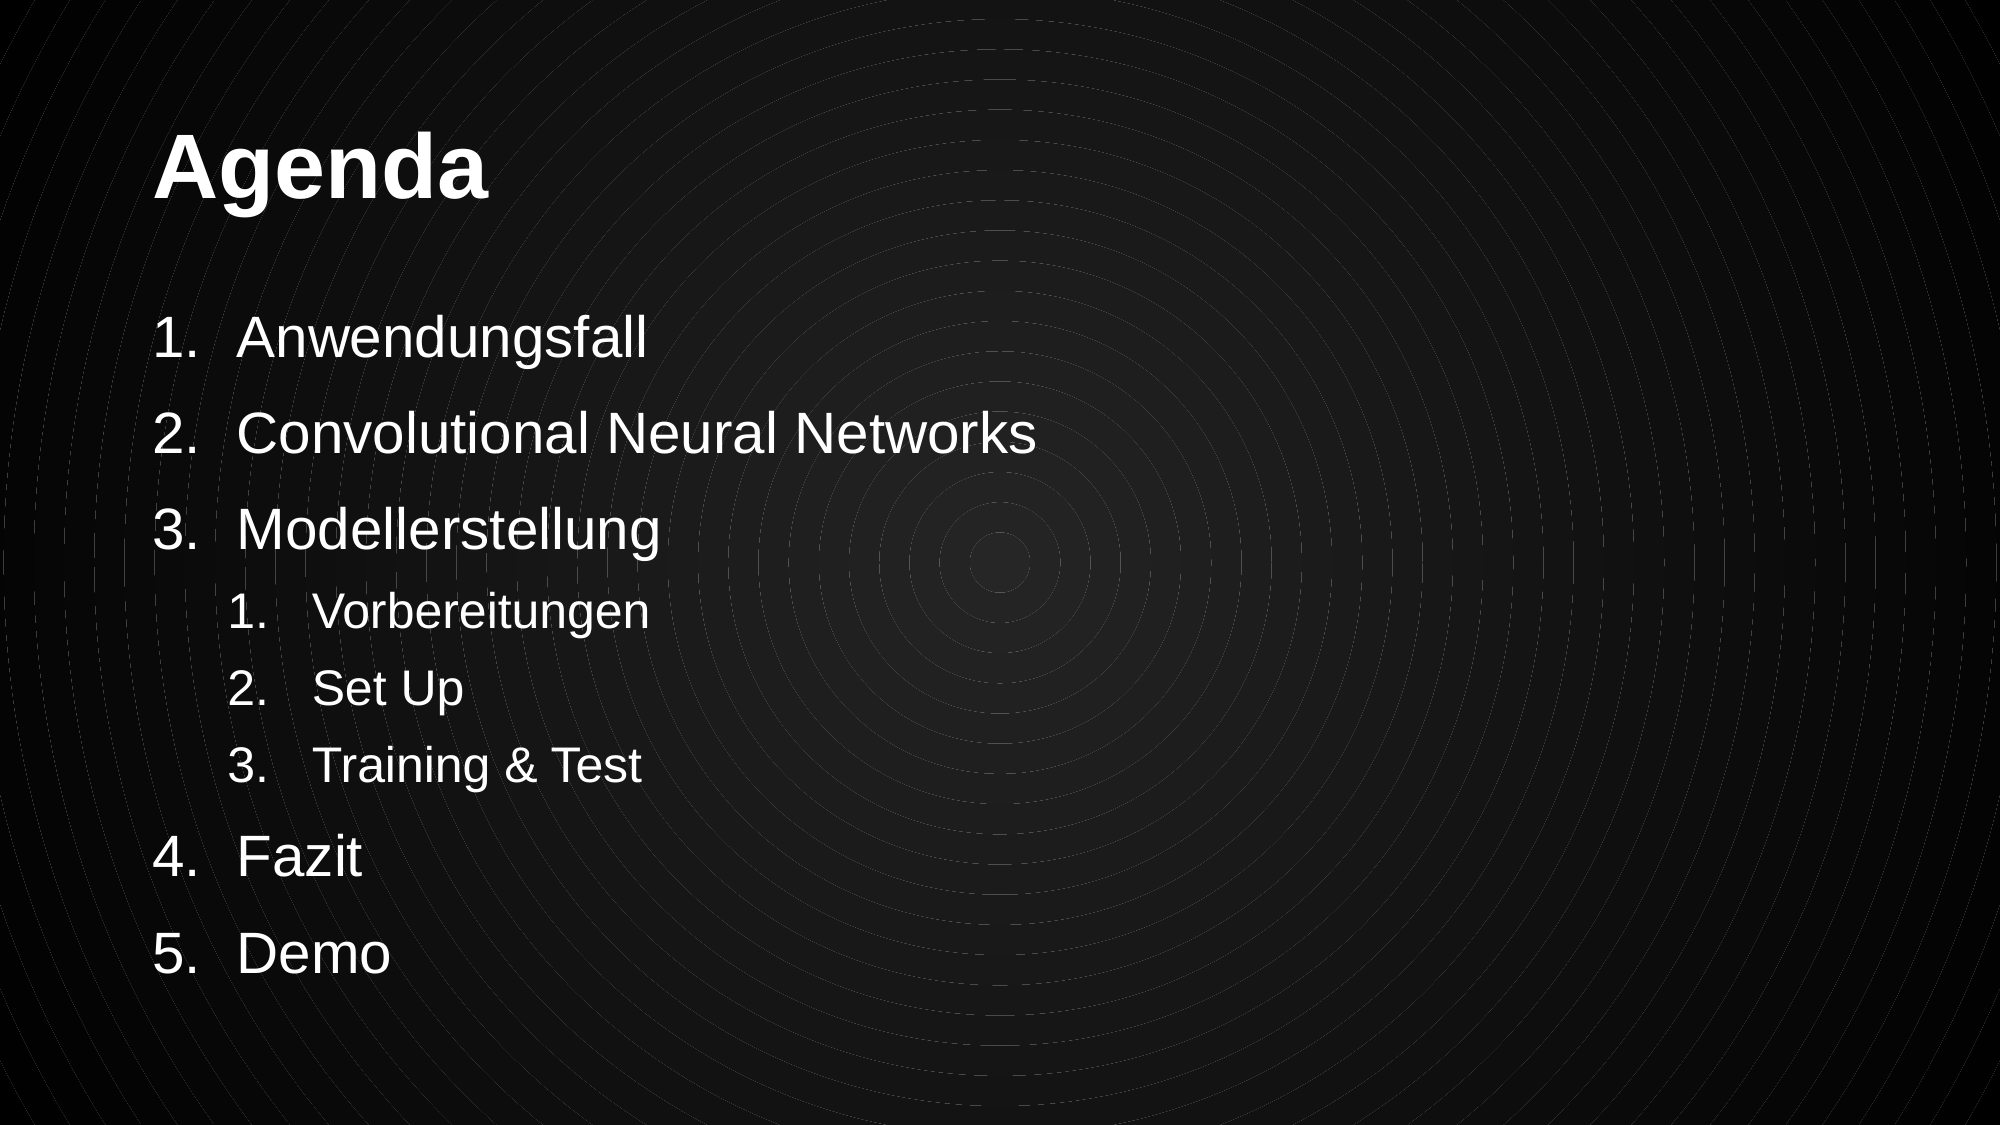

# Agenda
Anwendungsfall
Convolutional Neural Networks
Modellerstellung
Vorbereitungen
Set Up
Training & Test
Fazit
Demo